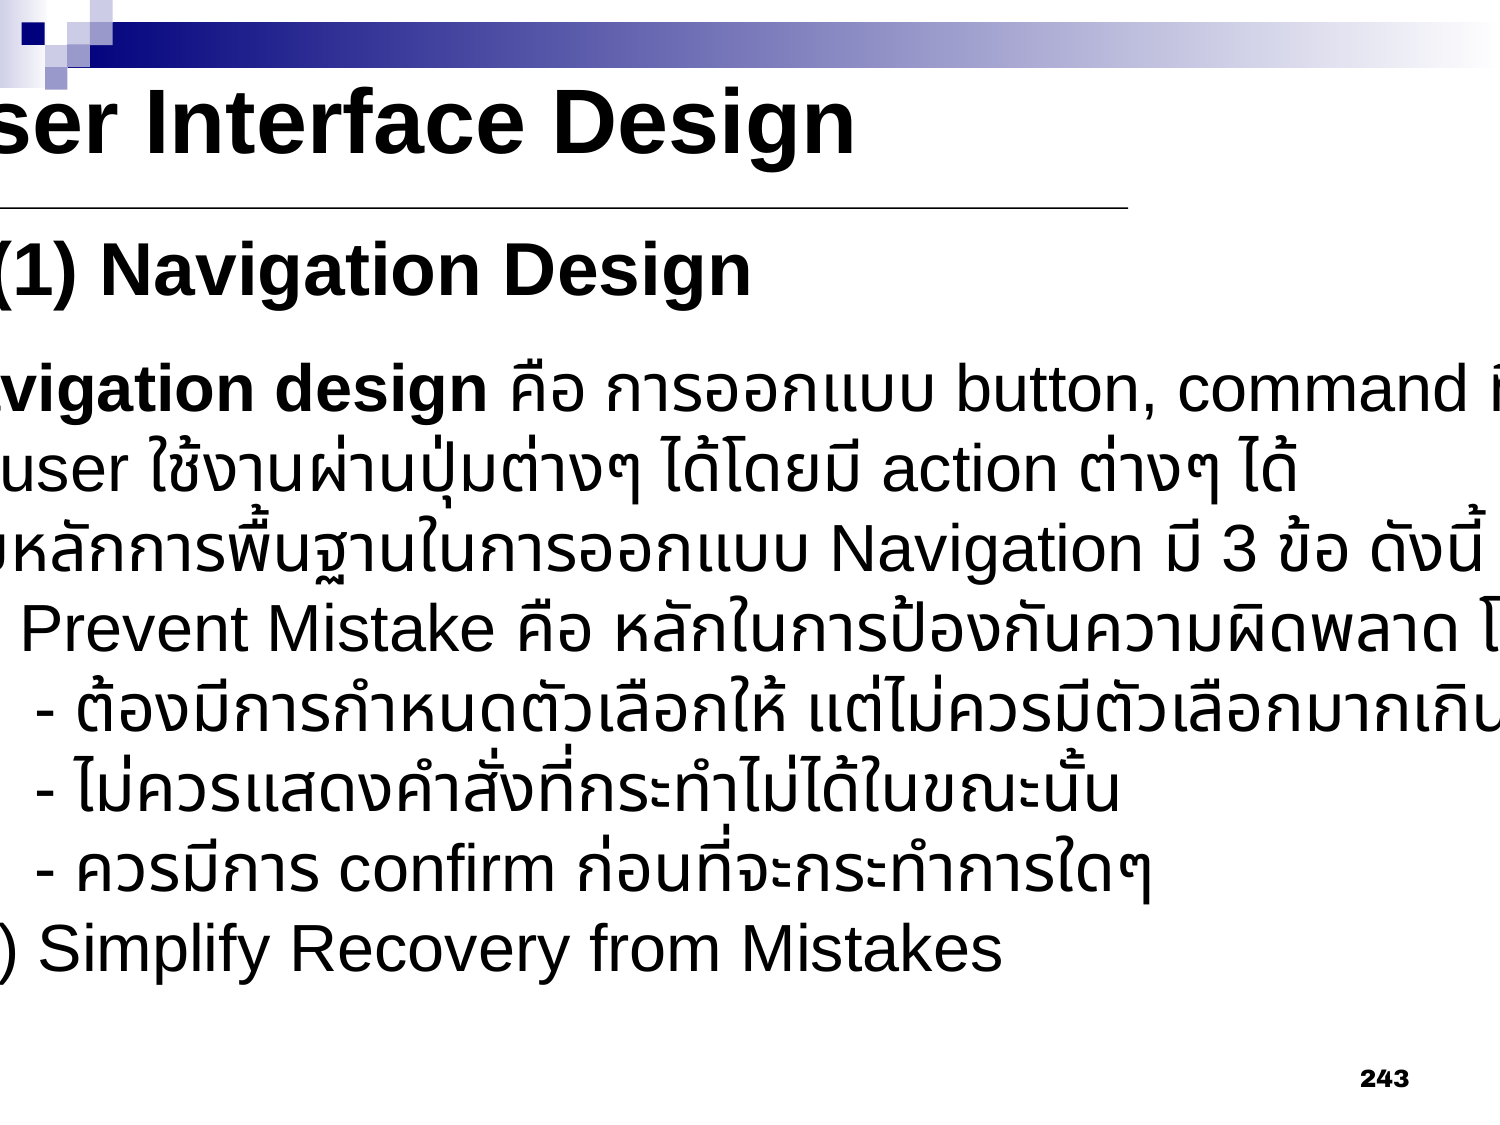

User Interface Design

(1) Navigation Design
           navigation design คือ การออกแบบ button, command ที่ใช้ควบคุม
ต่างๆ โดย user ใช้งานผ่านปุ่มต่างๆ ได้โดยมี action ต่างๆ ได้
           โดยหลักการพื้นฐานในการออกแบบ Navigation มี 3 ข้อ ดังนี้
            1) Prevent Mistake คือ หลักในการป้องกันความผิดพลาด โดย
                 - ต้องมีการกำหนดตัวเลือกให้ แต่ไม่ควรมีตัวเลือกมากเกินไป,
                 - ไม่ควรแสดงคำสั่งที่กระทำไม่ได้ในขณะนั้น
                 - ควรมีการ confirm ก่อนที่จะกระทำการใดๆ
             2) Simplify Recovery from Mistakes
243